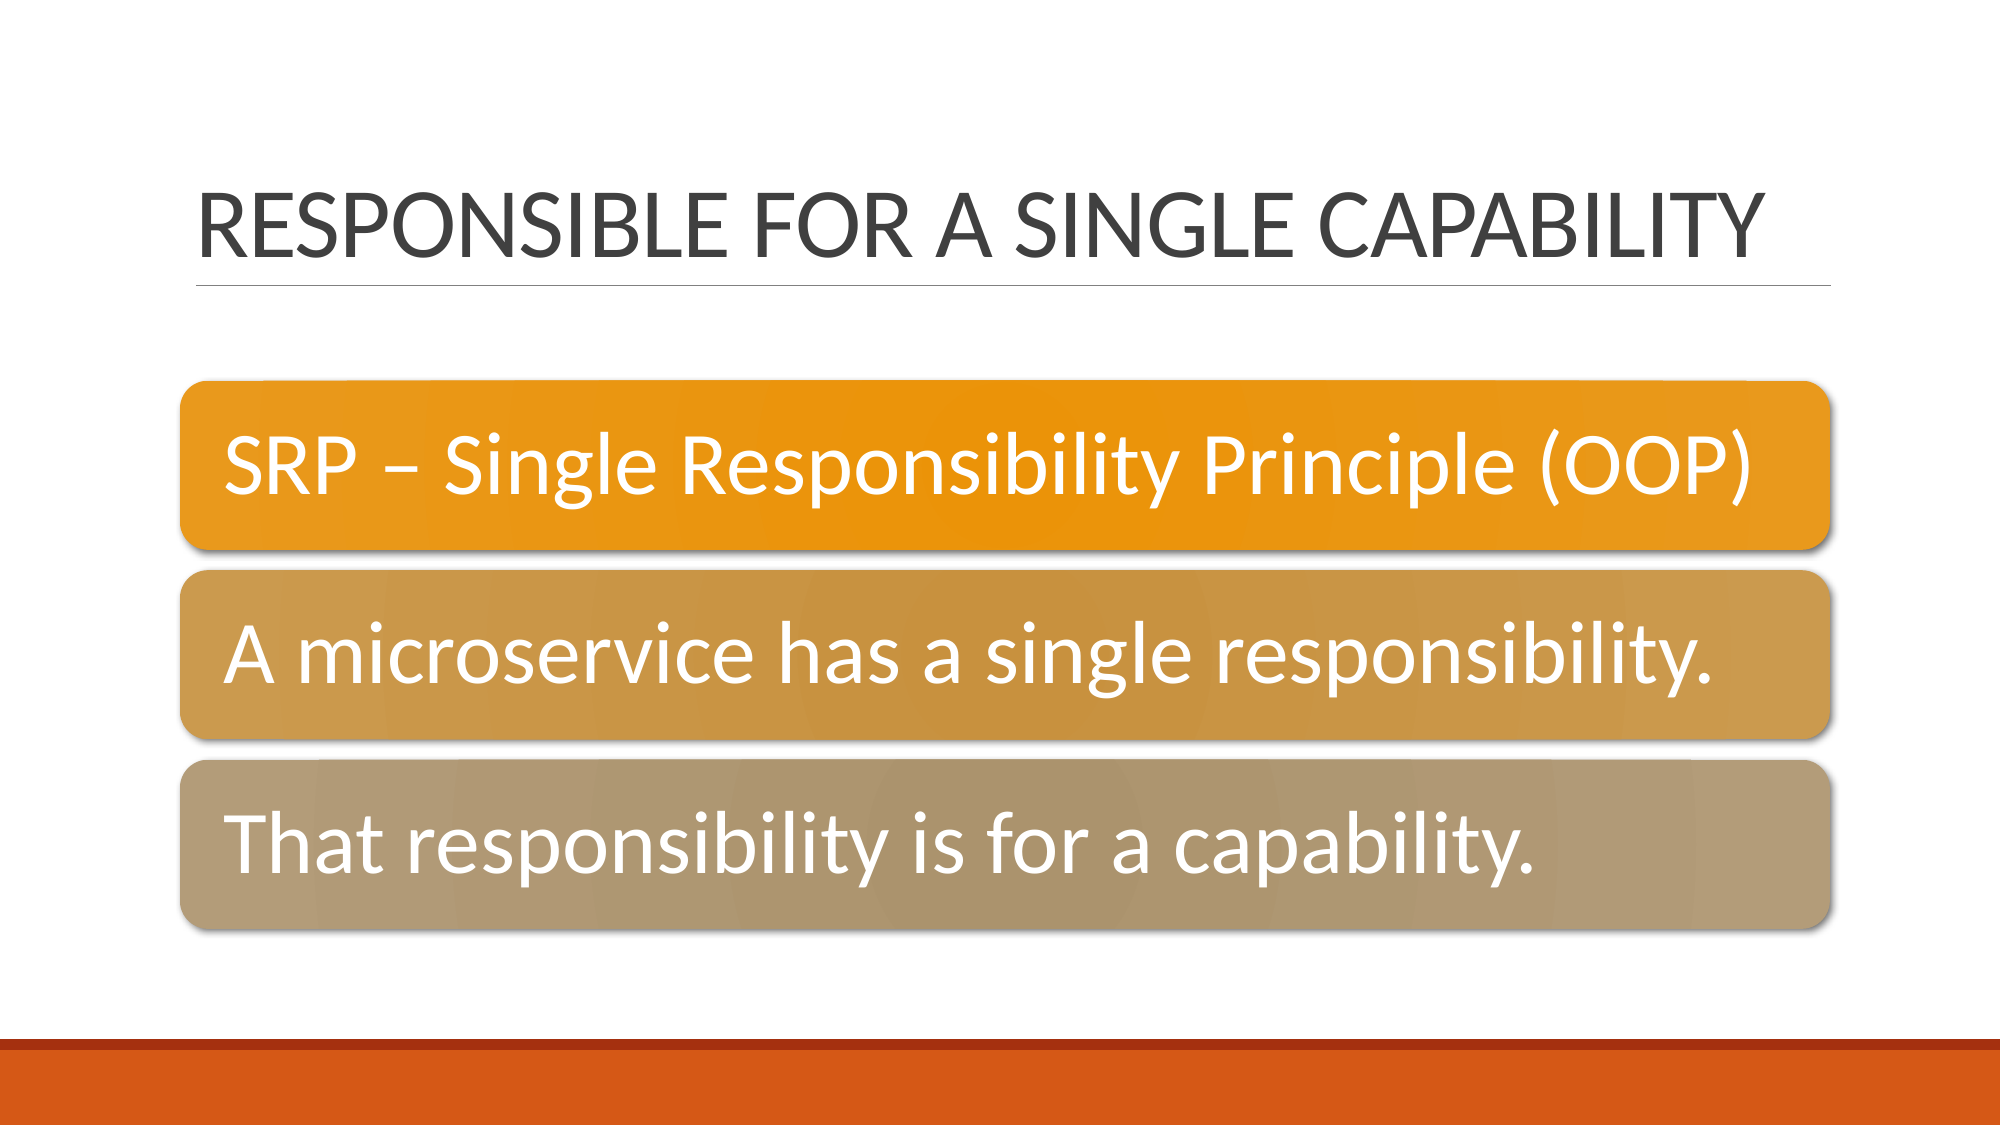

# RESPONSIBLE FOR A SINGLE CAPABILITY
SRP – Single Responsibility Principle (OOP)
A microservice has a single responsibility.
That responsibility is for a capability.